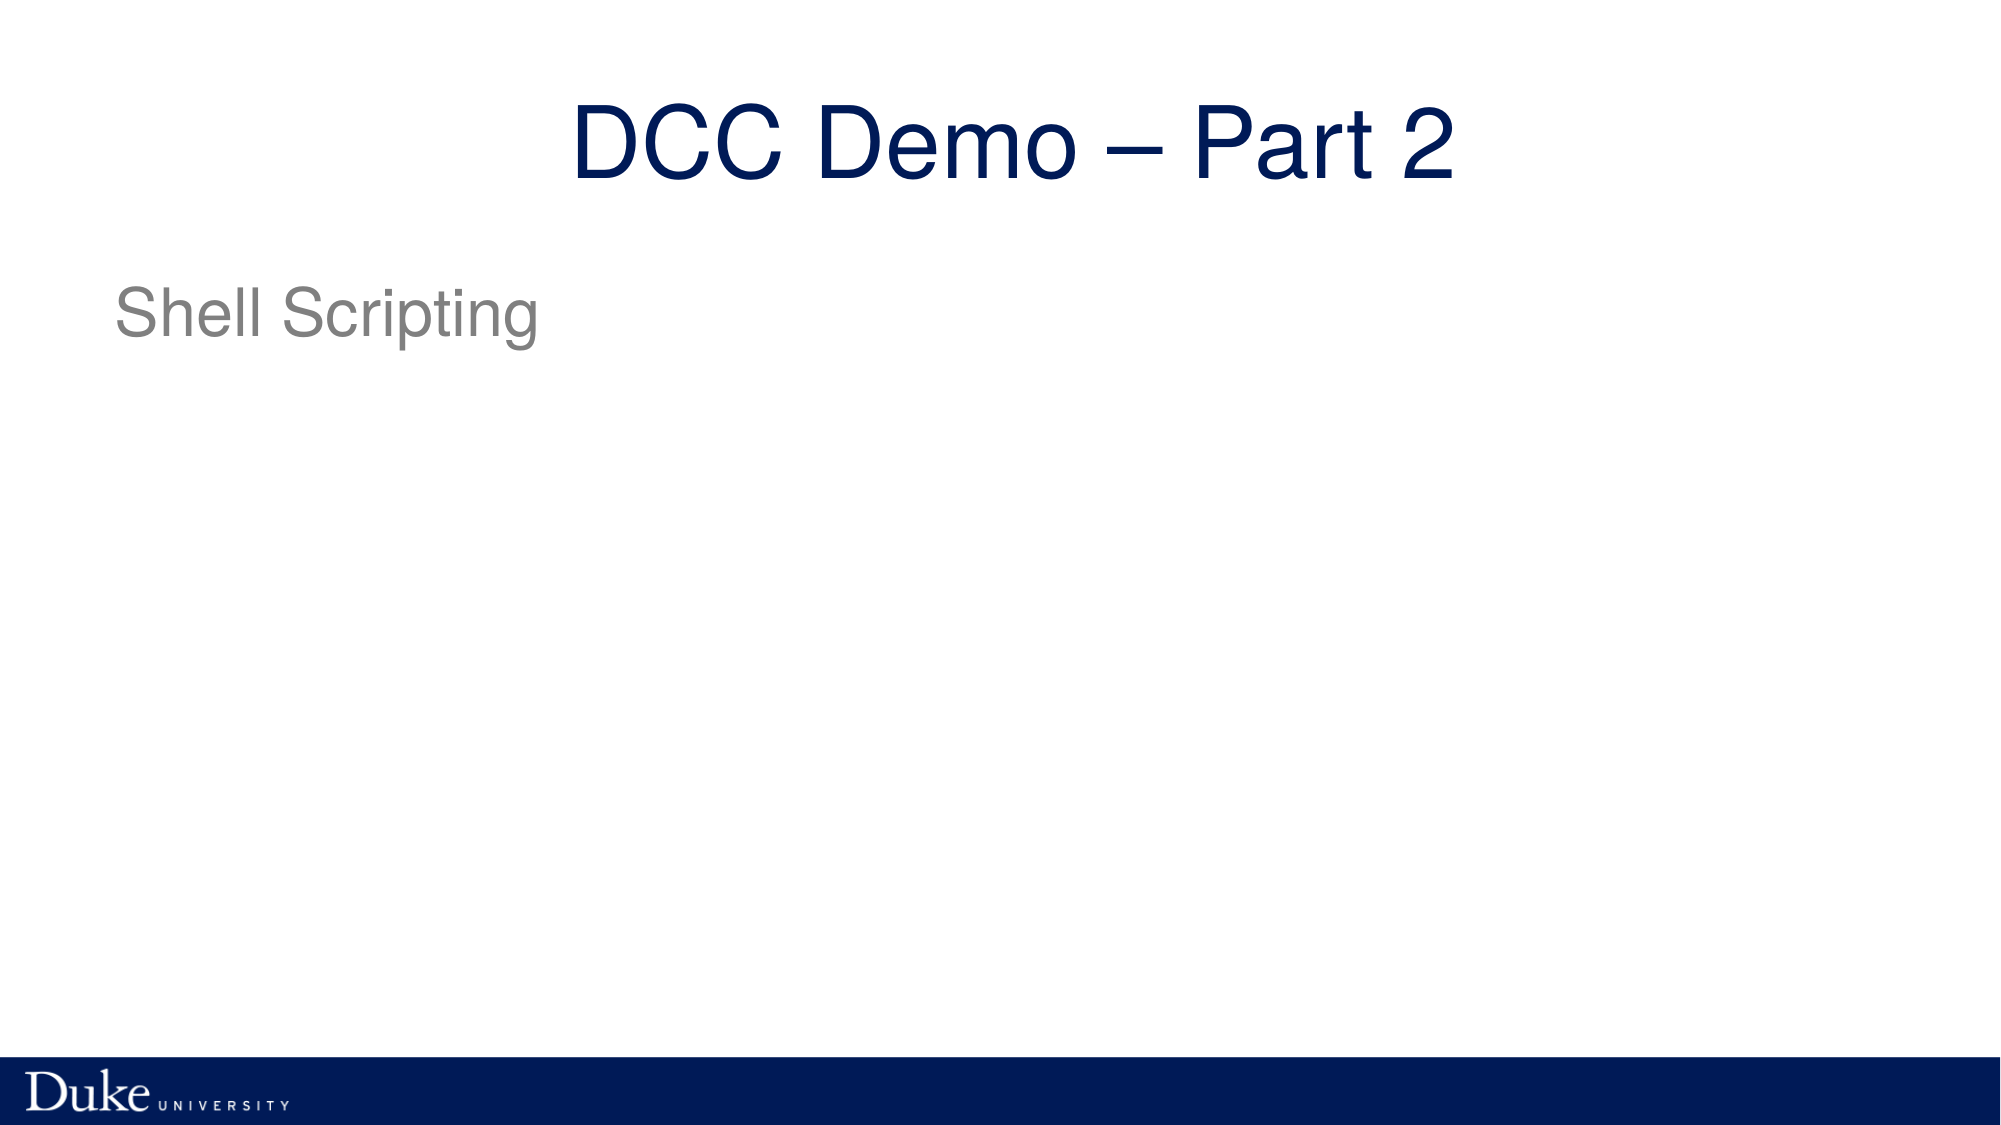

# DCC Demo – Part 2
Shell Scripting